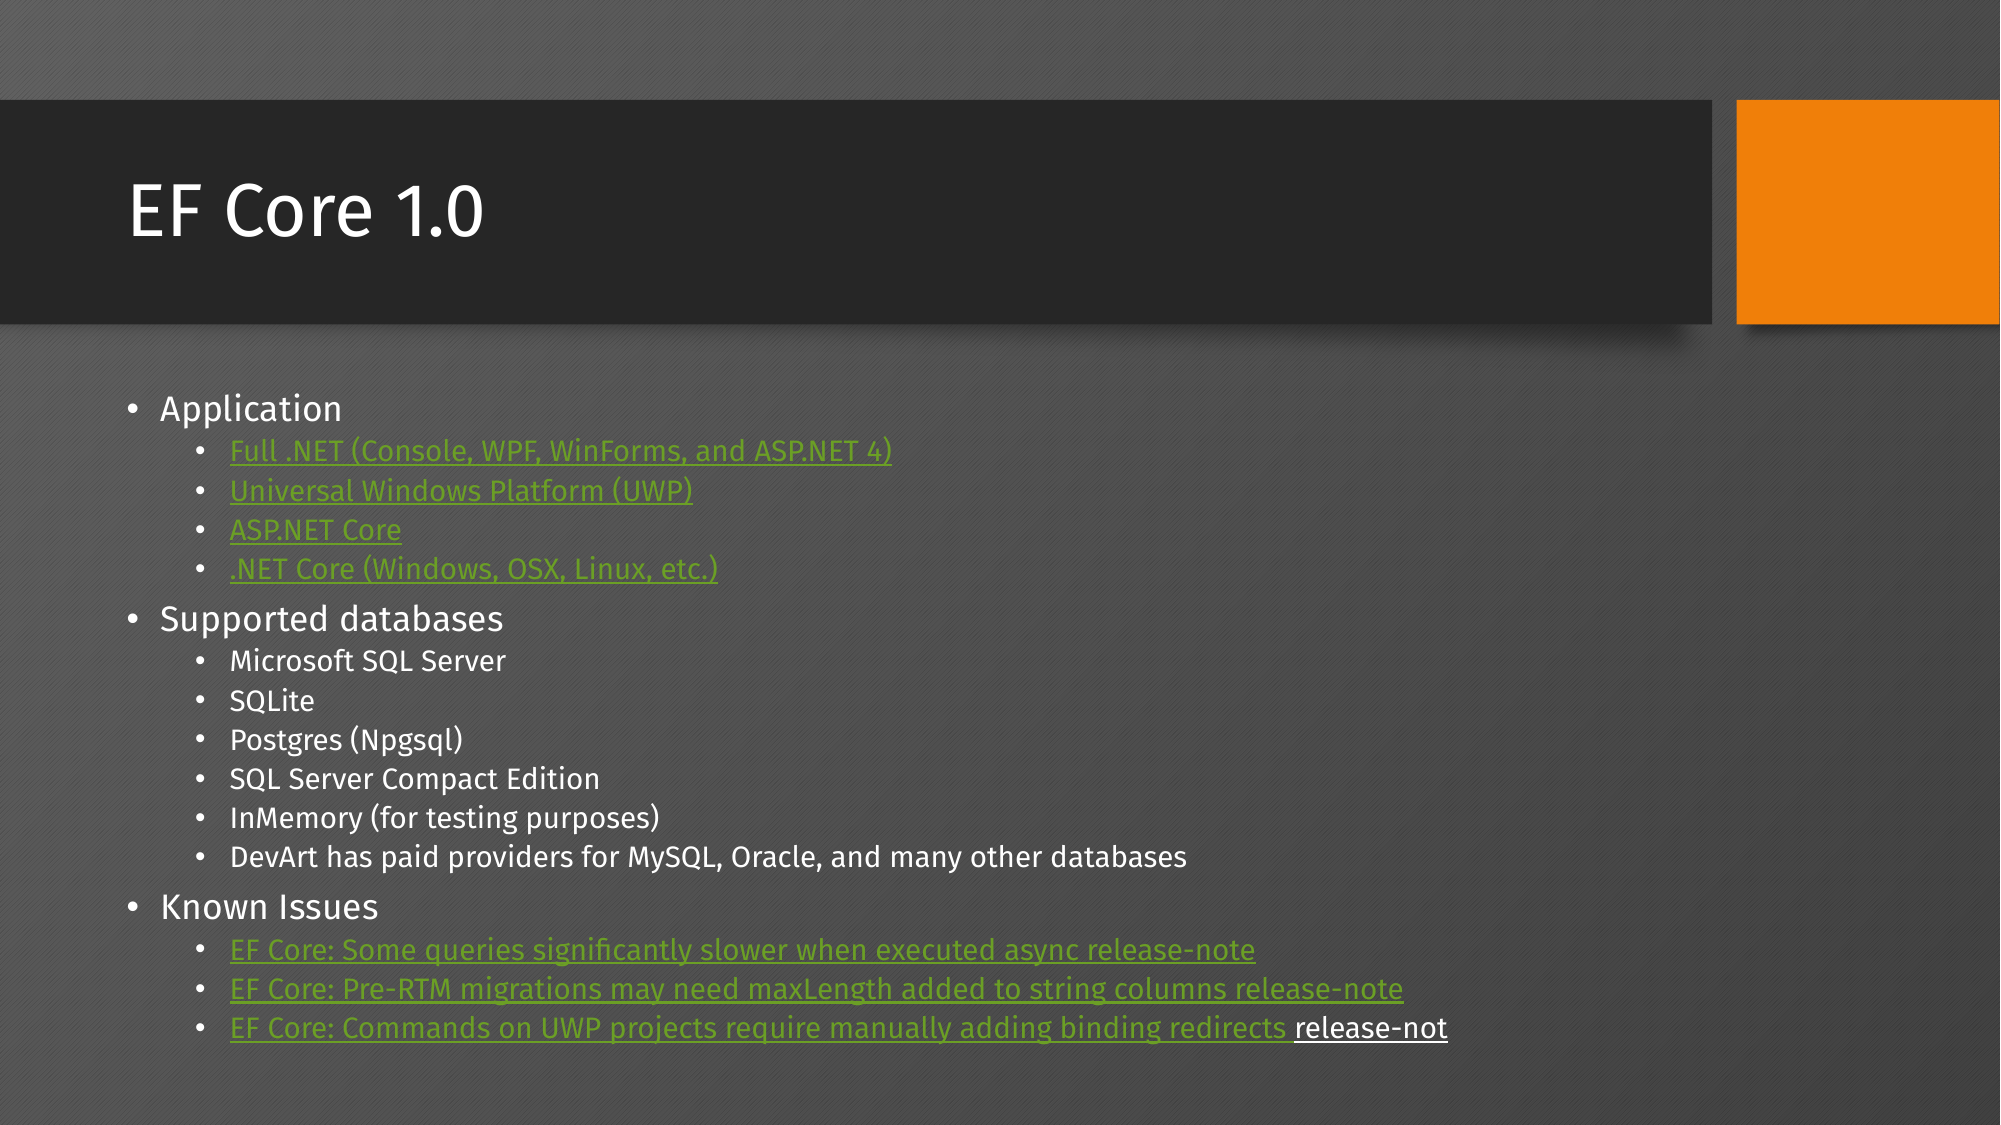

# EF Core 1.0
Application
Full .NET (Console, WPF, WinForms, and ASP.NET 4)
Universal Windows Platform (UWP)
ASP.NET Core
.NET Core (Windows, OSX, Linux, etc.)
Supported databases
Microsoft SQL Server
SQLite
Postgres (Npgsql)
SQL Server Compact Edition
InMemory (for testing purposes)
DevArt has paid providers for MySQL, Oracle, and many other databases
Known Issues
EF Core: Some queries significantly slower when executed async release-note
EF Core: Pre-RTM migrations may need maxLength added to string columns release-note
EF Core: Commands on UWP projects require manually adding binding redirects release-not